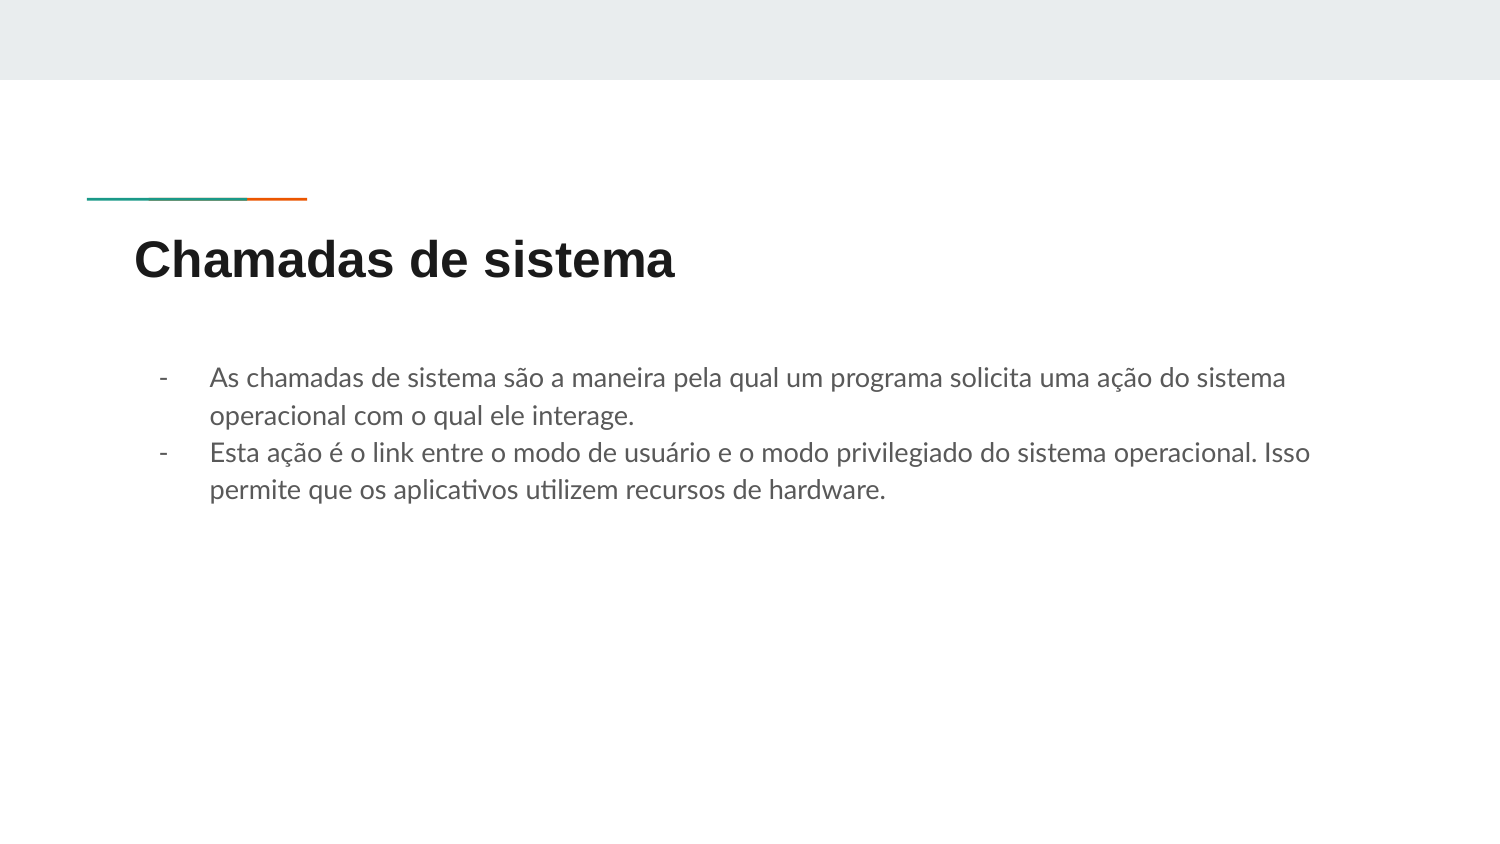

# Chamadas de sistema
As chamadas de sistema são a maneira pela qual um programa solicita uma ação do sistema operacional com o qual ele interage.
Esta ação é o link entre o modo de usuário e o modo privilegiado do sistema operacional. Isso  permite que os aplicativos utilizem recursos de hardware.